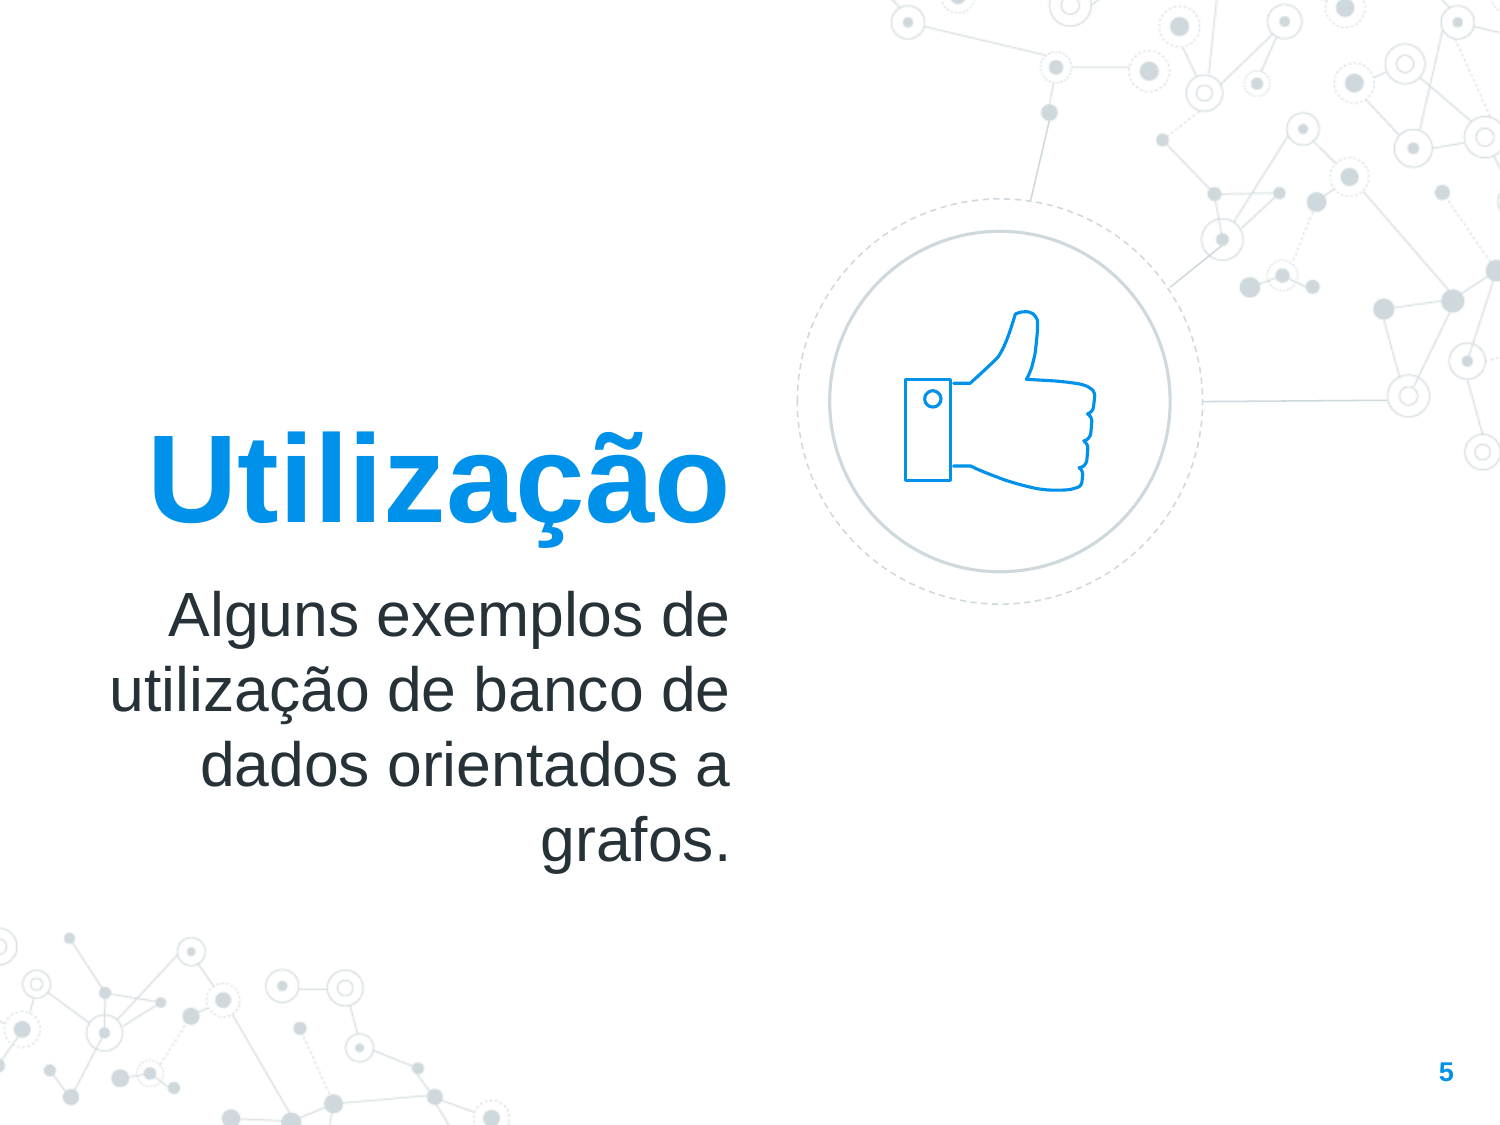

Utilização

Alguns exemplos de utilização de banco de dados orientados a grafos.
5